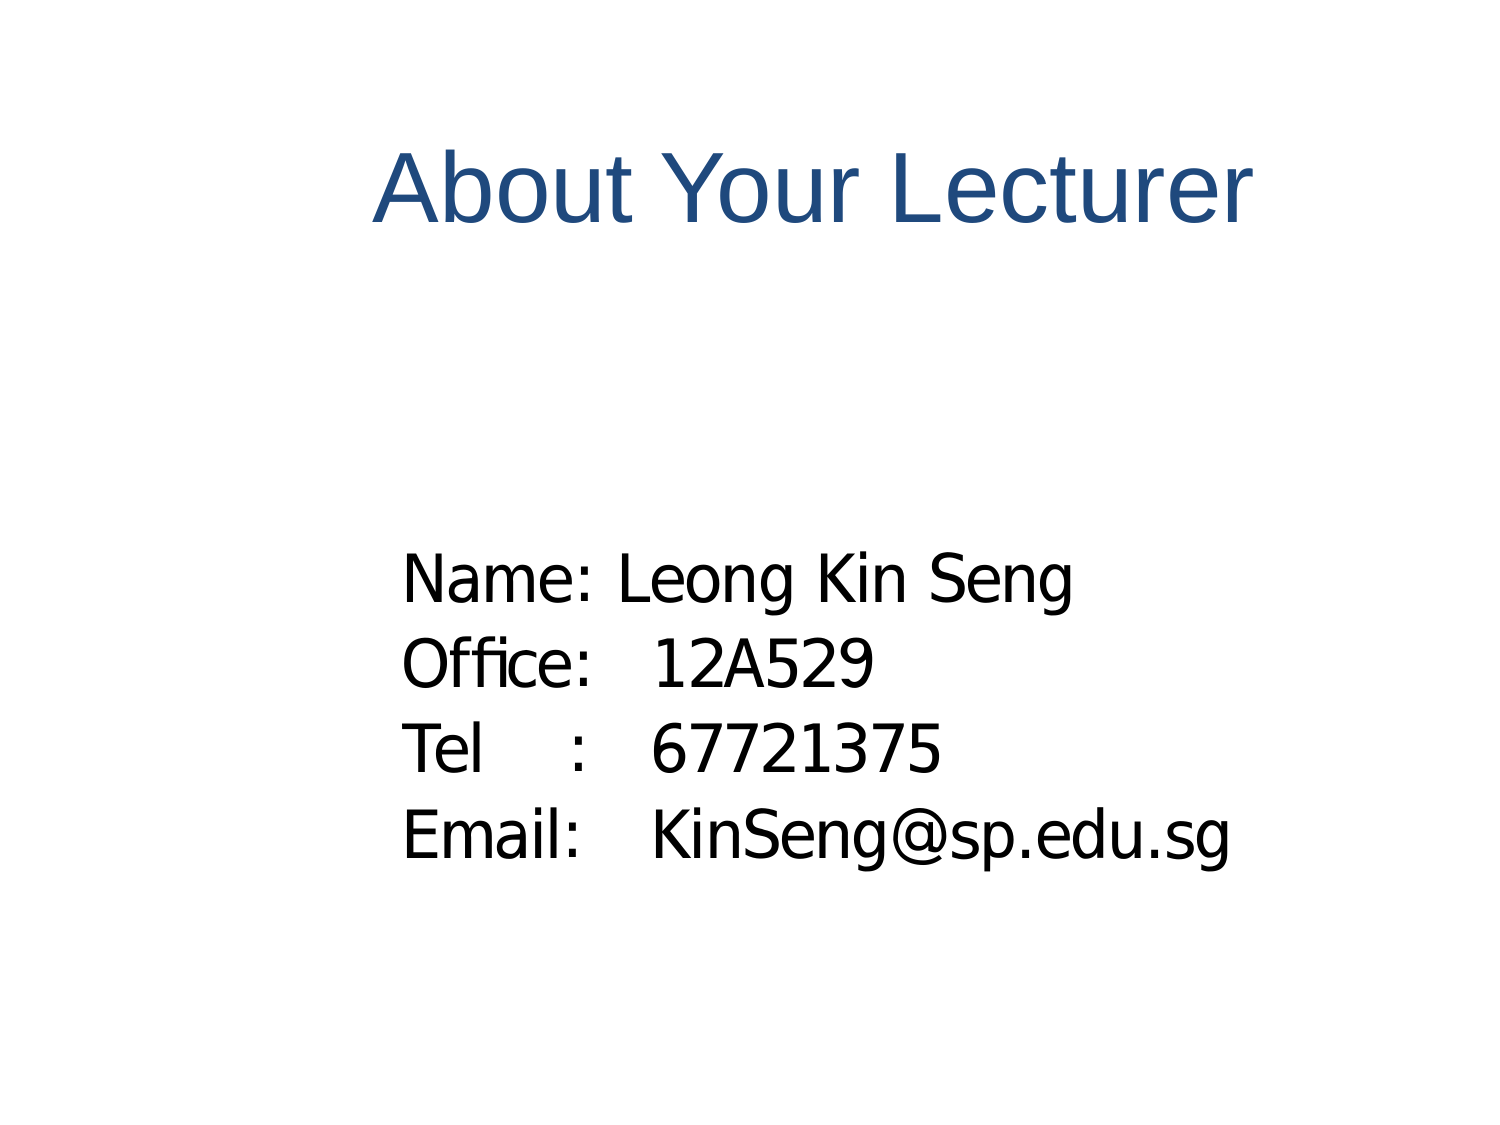

About Your Lecturer
Name: Leong Kin Seng
Office: 	12A529
Tel    :	67721375
Email: 	KinSeng@sp.edu.sg